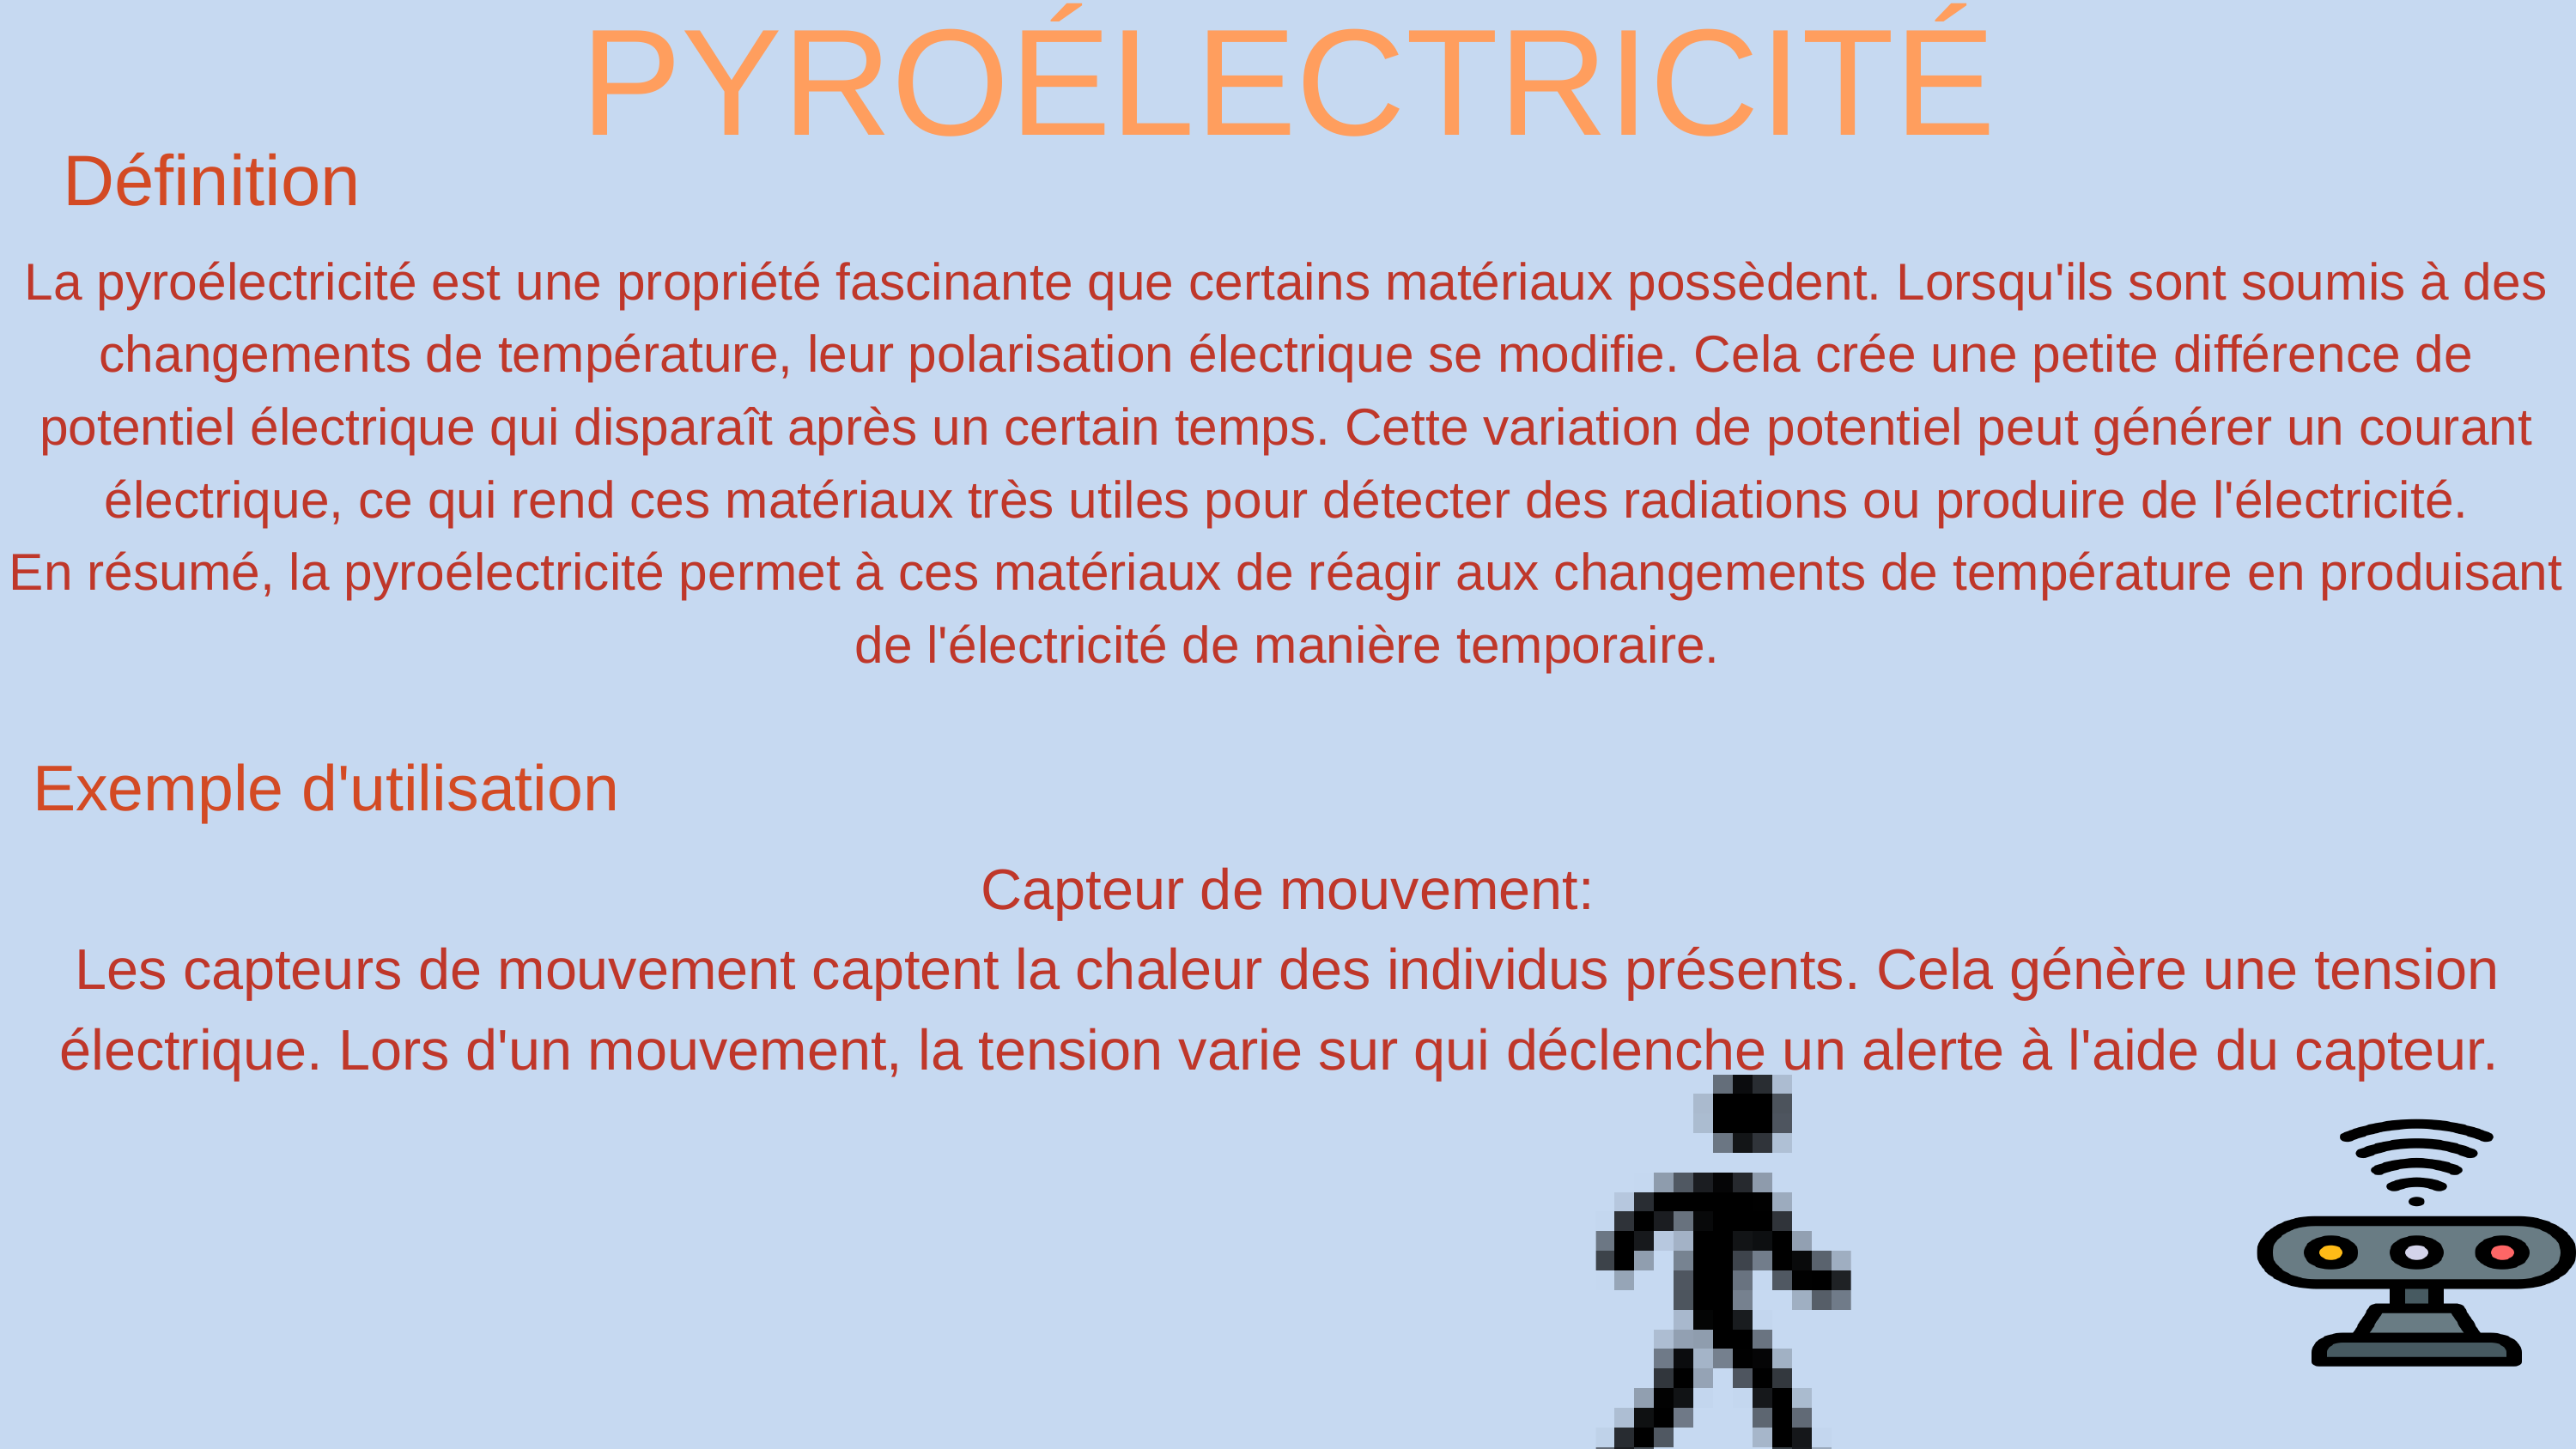

PYROÉLECTRICITÉ
Définition
La pyroélectricité est une propriété fascinante que certains matériaux possèdent. Lorsqu'ils sont soumis à des changements de température, leur polarisation électrique se modifie. Cela crée une petite différence de potentiel électrique qui disparaît après un certain temps. Cette variation de potentiel peut générer un courant électrique, ce qui rend ces matériaux très utiles pour détecter des radiations ou produire de l'électricité.
En résumé, la pyroélectricité permet à ces matériaux de réagir aux changements de température en produisant de l'électricité de manière temporaire.
Exemple d'utilisation
Capteur de mouvement:
Les capteurs de mouvement captent la chaleur des individus présents. Cela génère une tension électrique. Lors d'un mouvement, la tension varie sur qui déclenche un alerte à l'aide du capteur.